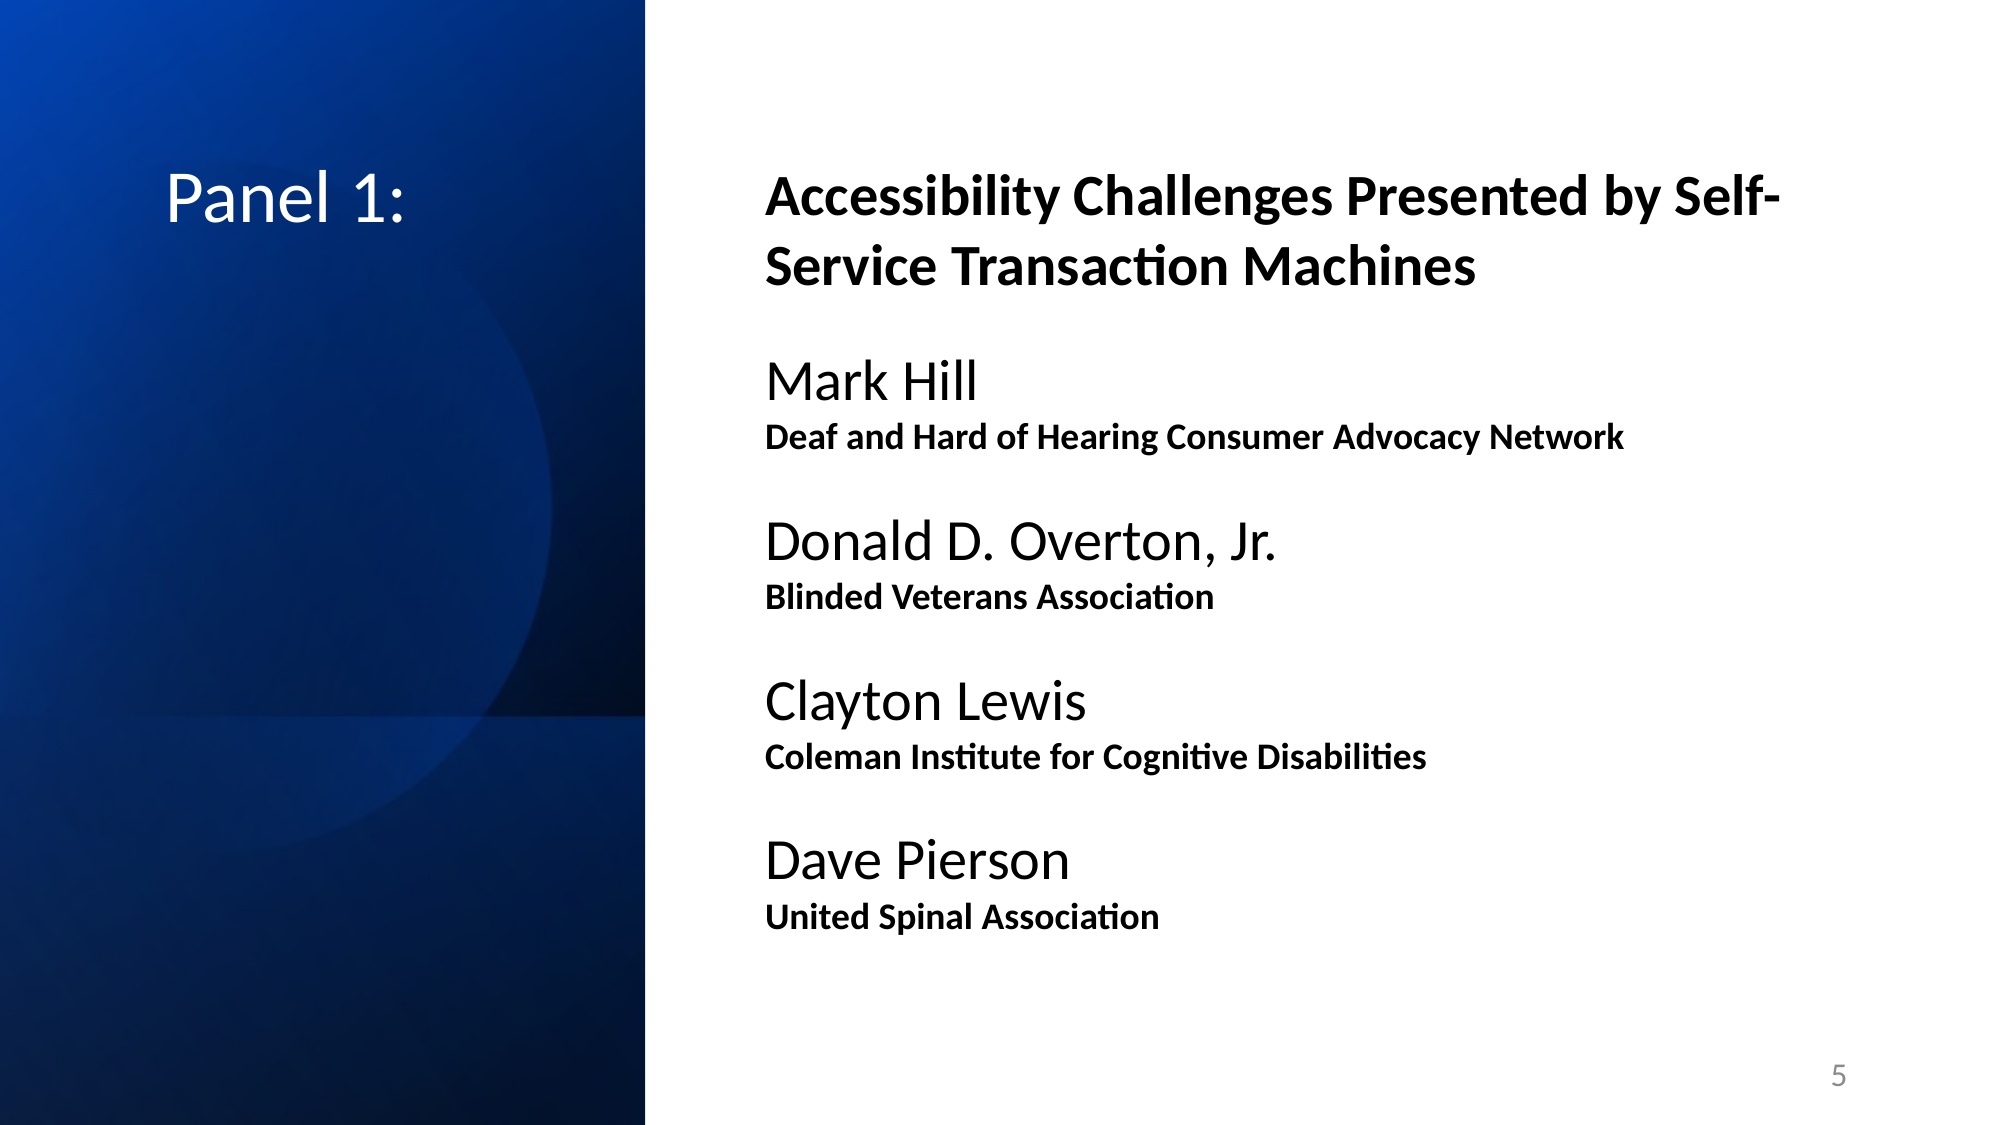

# Panel 1:
Accessibility Challenges Presented by Self-Service Transaction Machines
Mark Hill
Deaf and Hard of Hearing Consumer Advocacy Network

Donald D. Overton, Jr.
Blinded Veterans Association

Clayton Lewis
Coleman Institute for Cognitive Disabilities

Dave Pierson
United Spinal Association
5